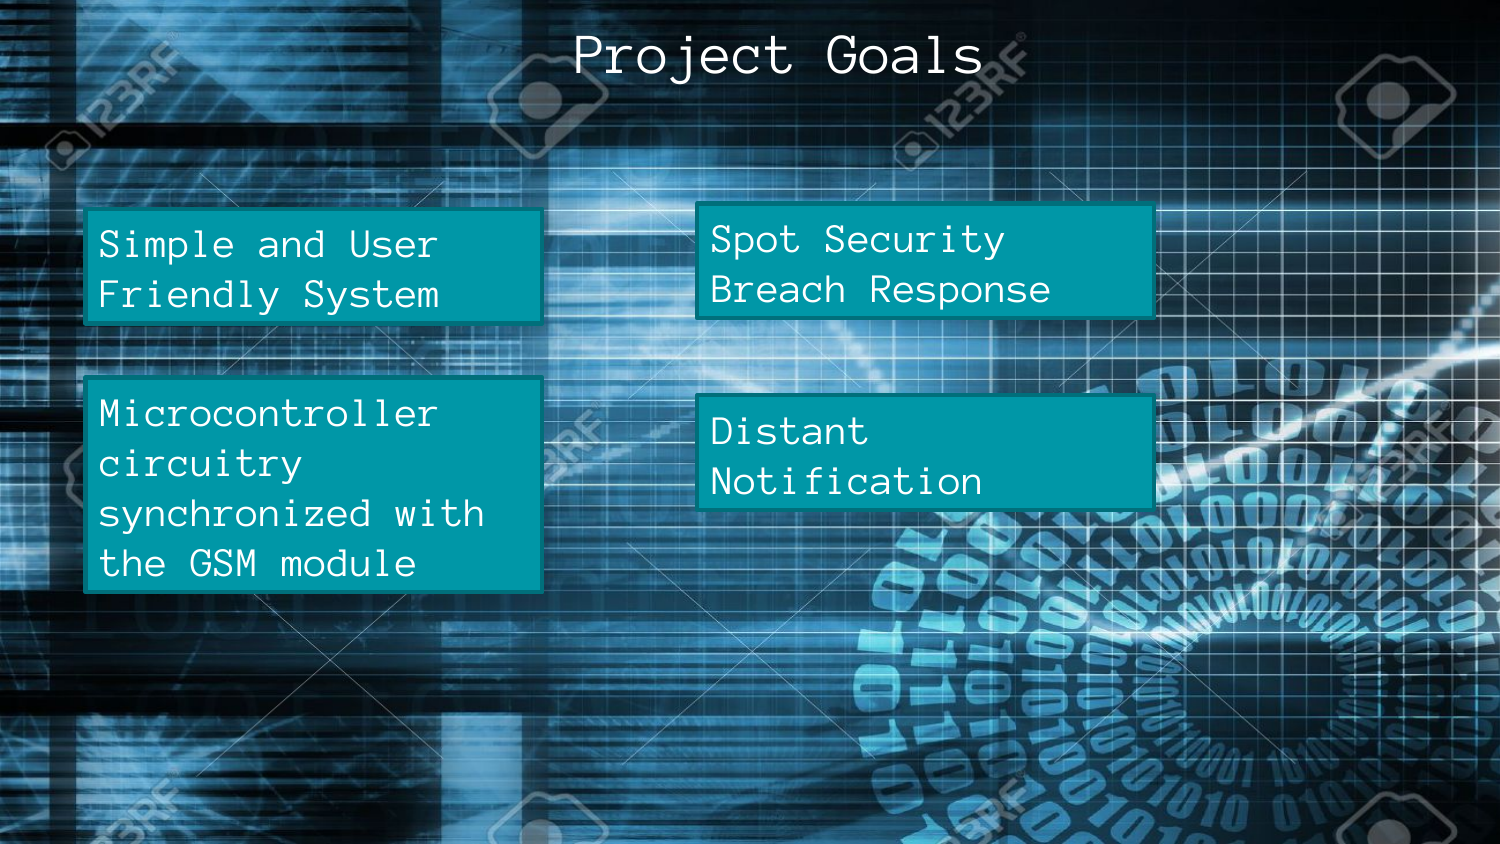

# Project Goals
Spot Security Breach Response
Simple and User Friendly System
Microcontroller circuitry synchronized with the GSM module
Distant Notification